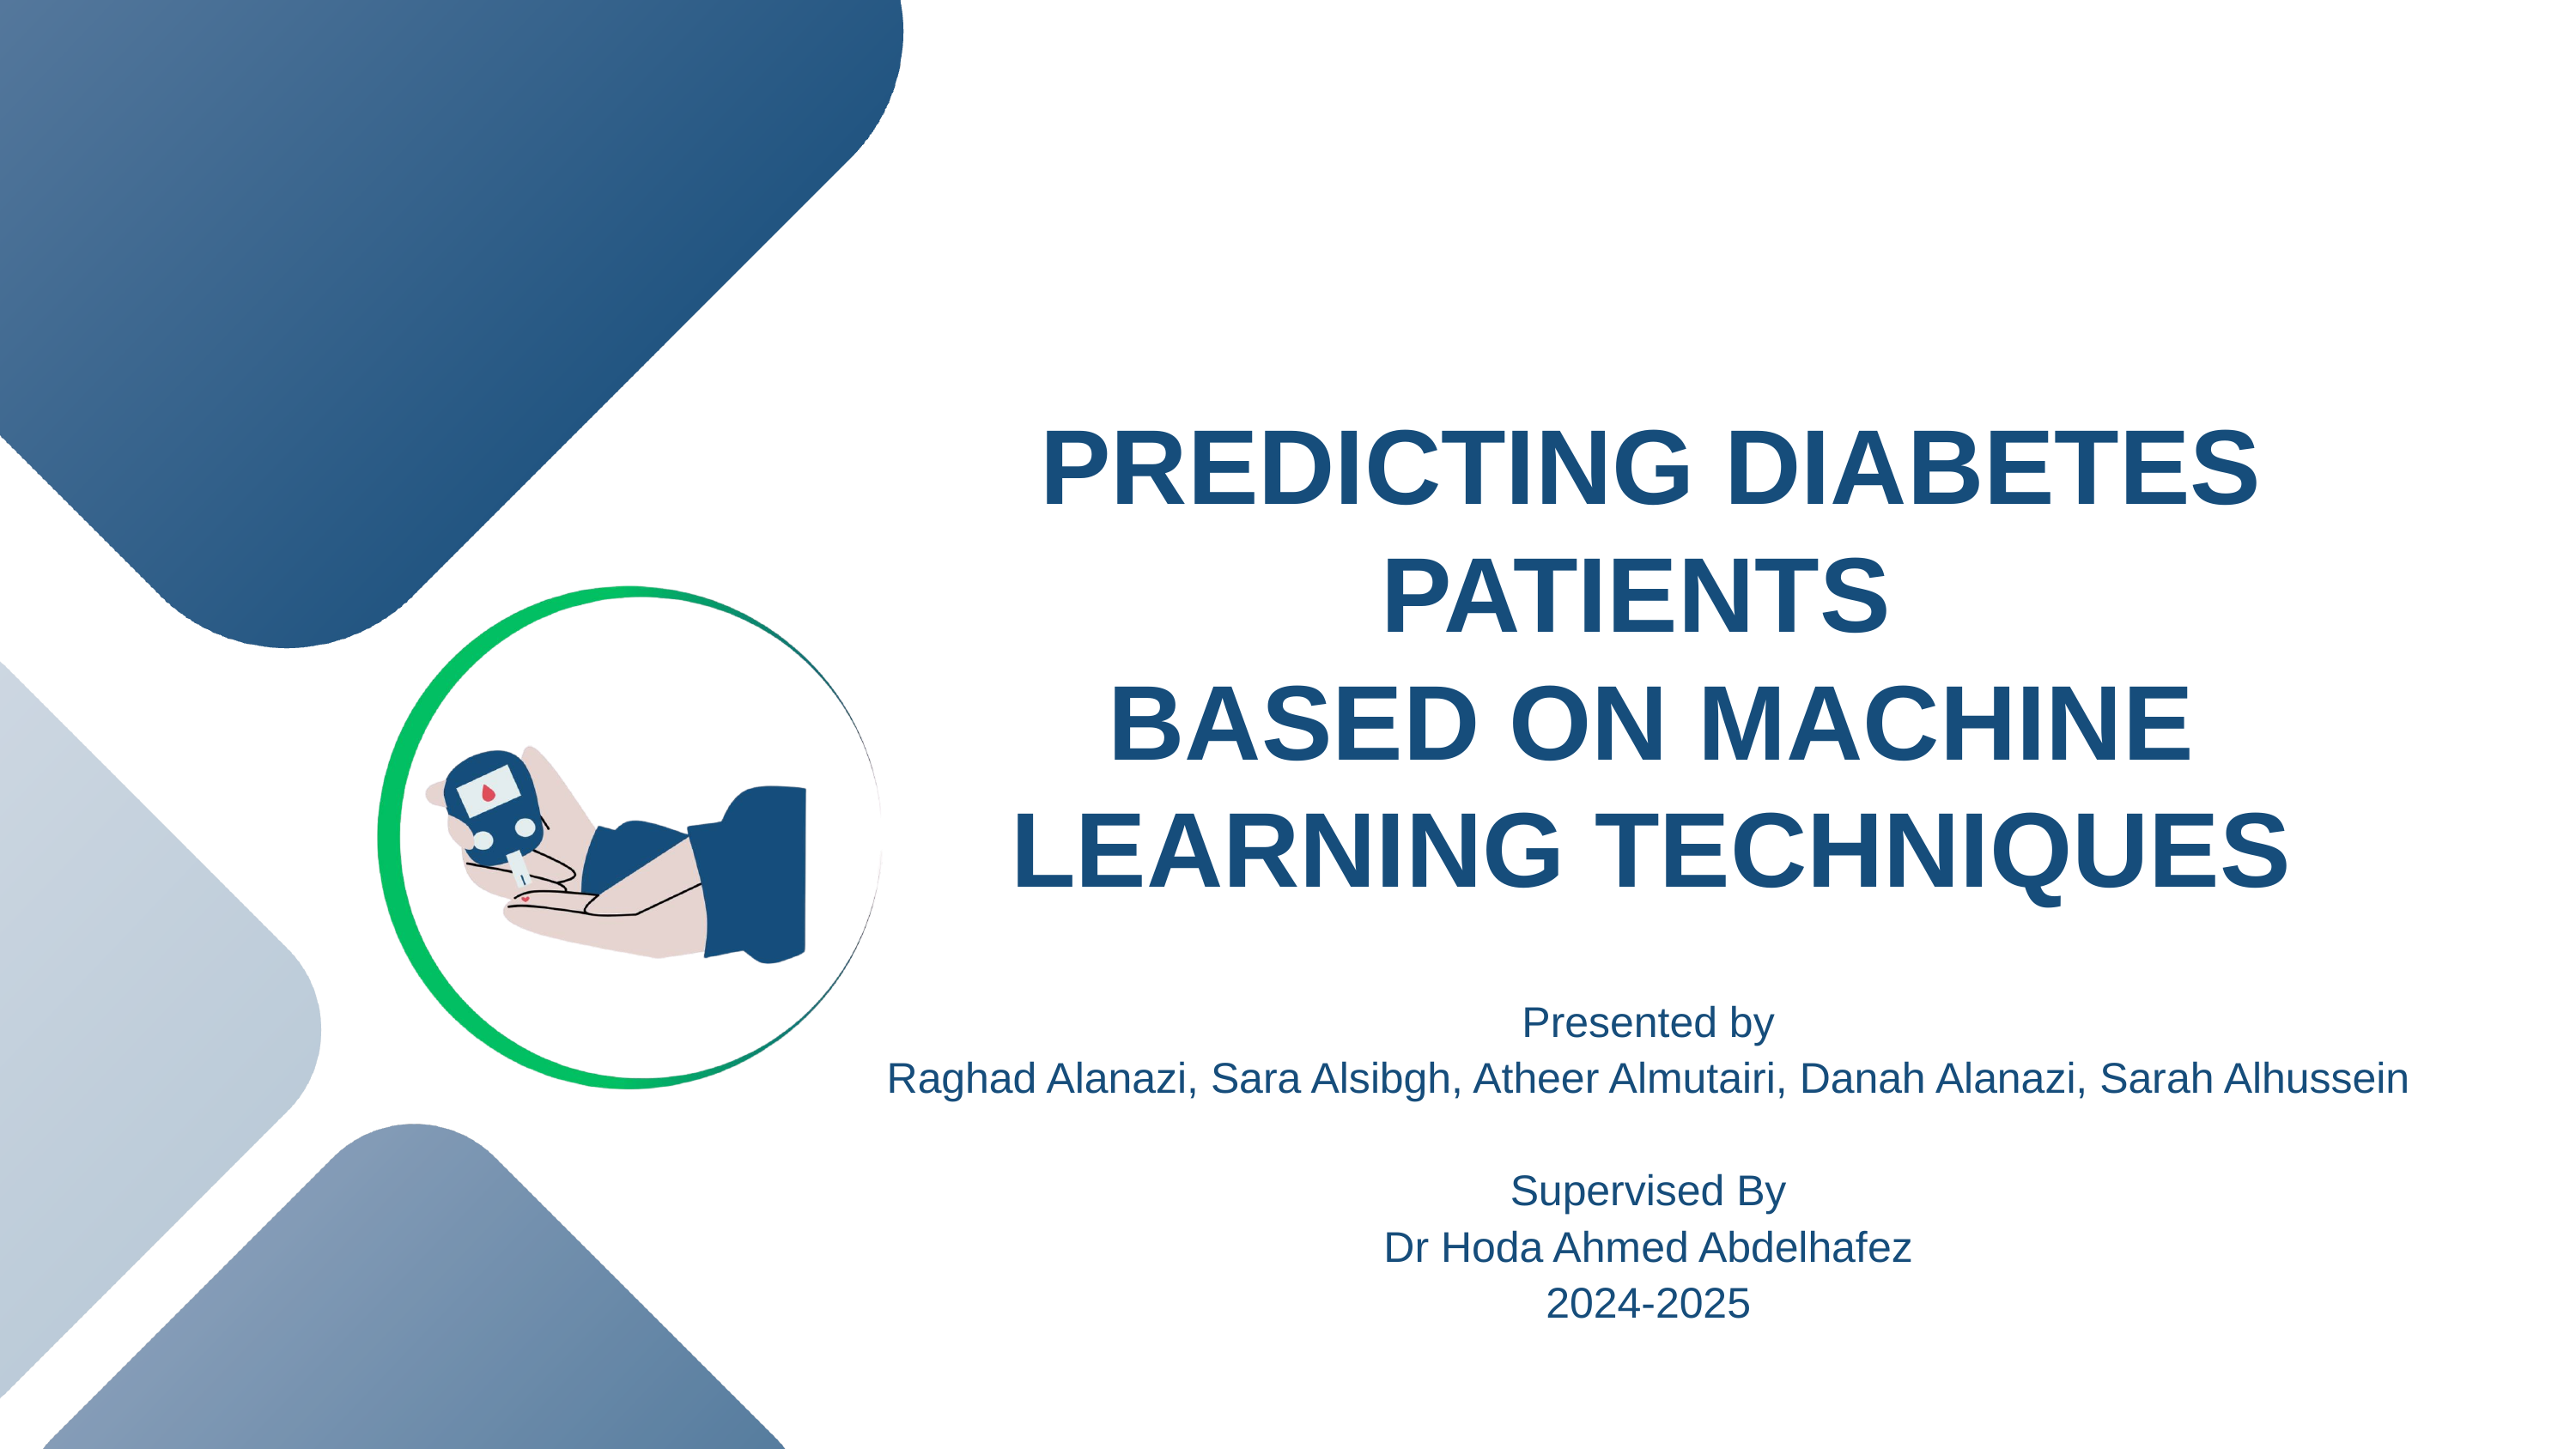

PREDICTING DIABETES PATIENTS
BASED ON MACHINE LEARNING TECHNIQUES

Presented by
Raghad Alanazi, Sara Alsibgh, Atheer Almutairi, Danah Alanazi, Sarah Alhussein

Supervised By
Dr Hoda Ahmed Abdelhafez
2024-2025